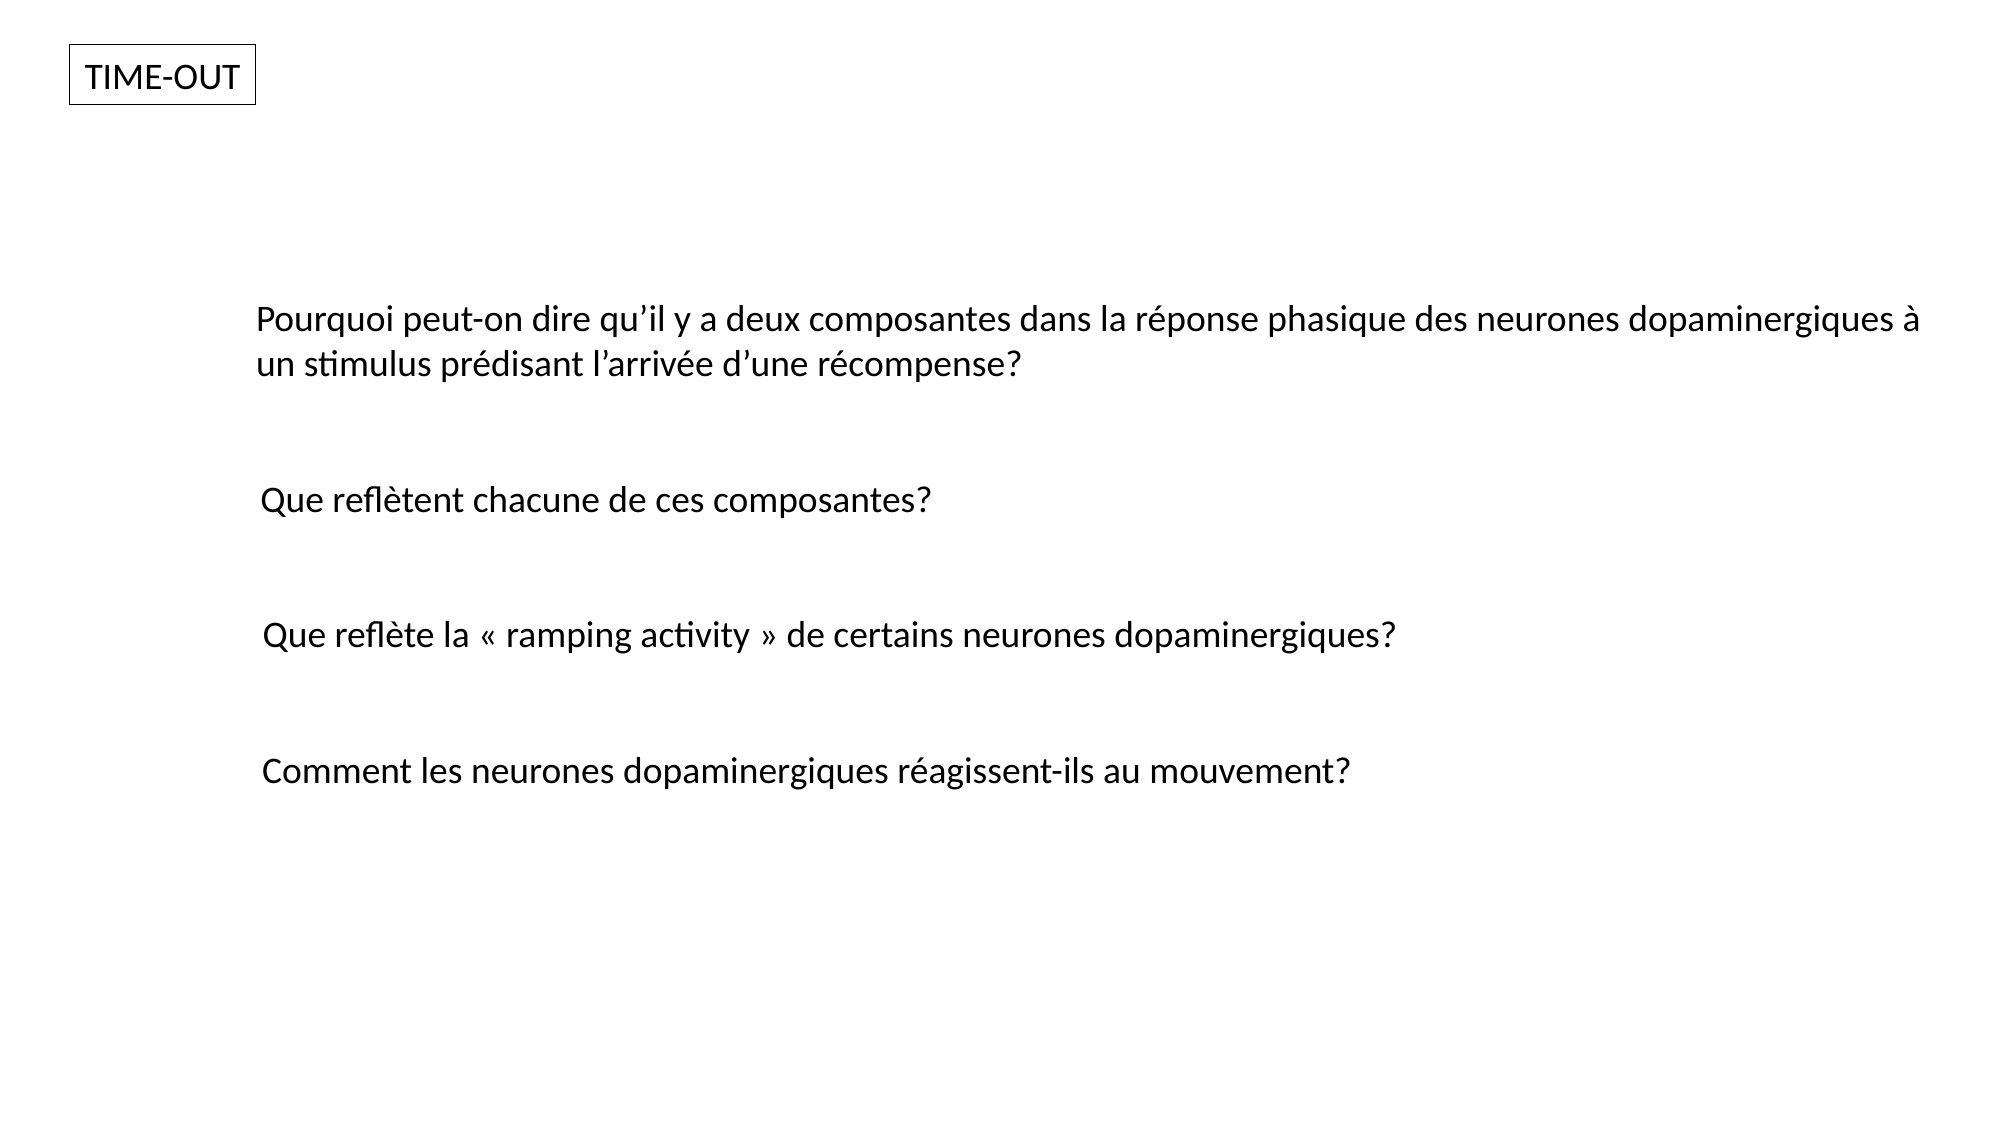

TIME-OUT
Pourquoi peut-on dire qu’il y a deux composantes dans la réponse phasique des neurones dopaminergiques à un stimulus prédisant l’arrivée d’une récompense?
Que reflètent chacune de ces composantes?
Que reflète la « ramping activity » de certains neurones dopaminergiques?
Comment les neurones dopaminergiques réagissent-ils au mouvement?